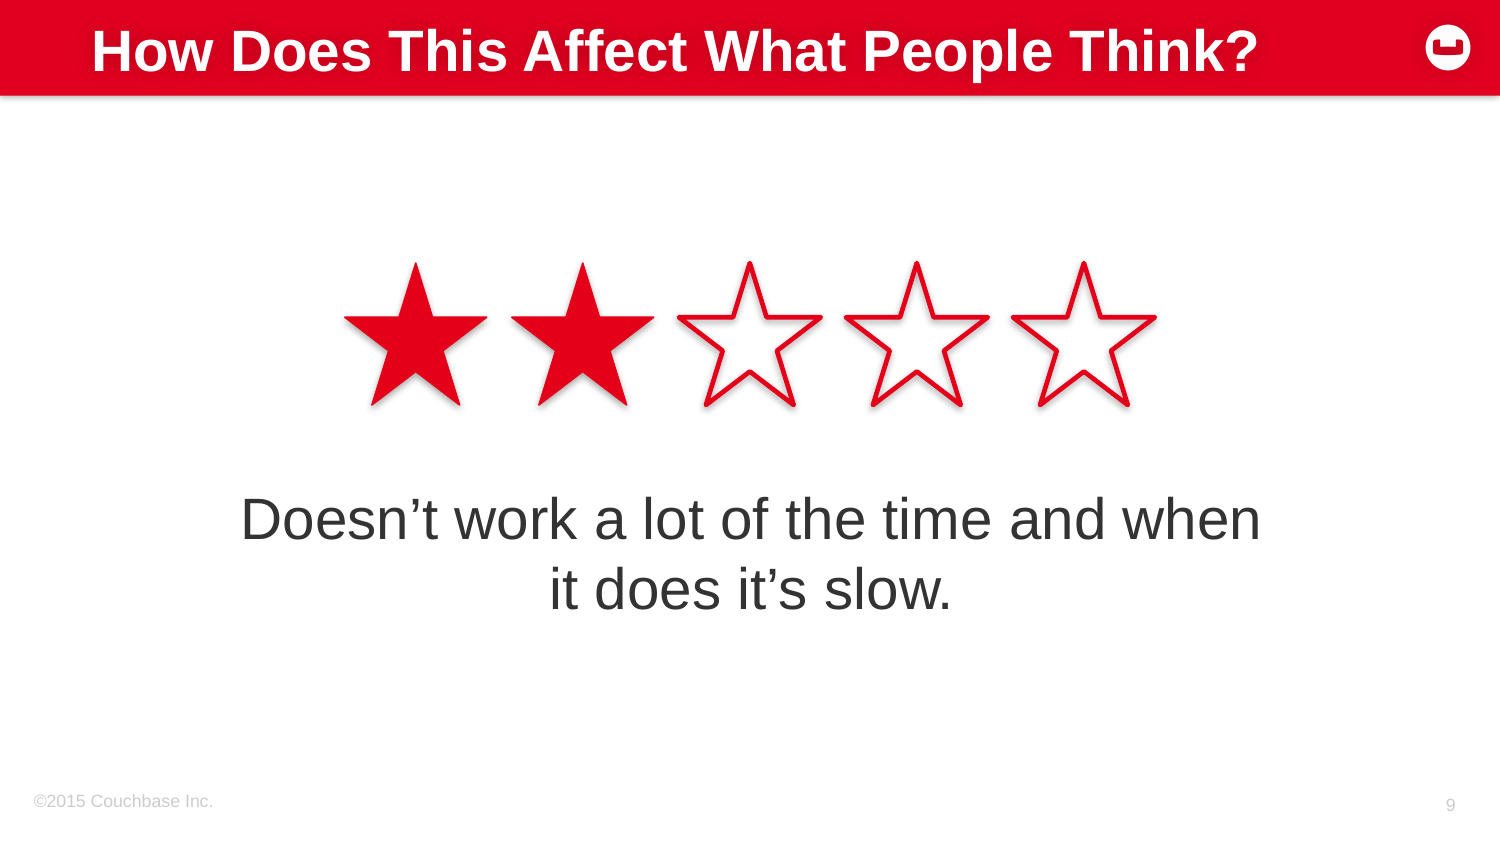

# How Does This Affect What People Think?

Doesn’t work a lot of the time and when it does it’s slow.